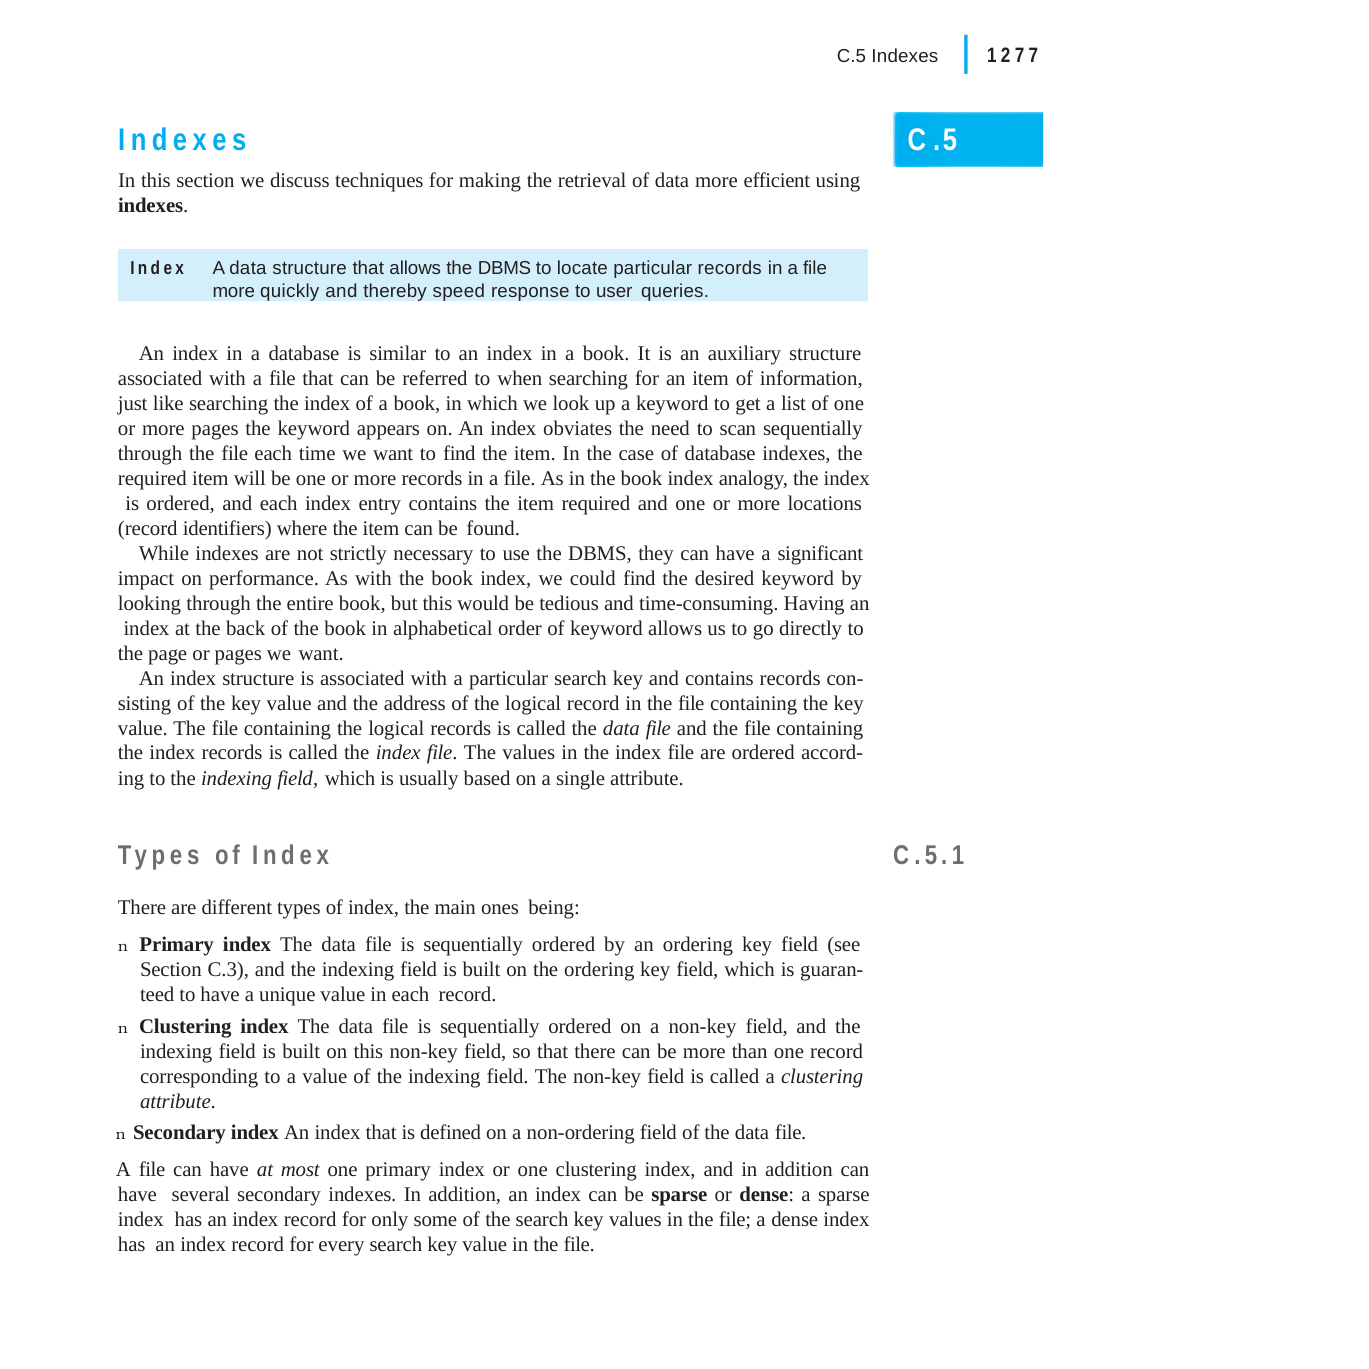

|
1277
C.5 Indexes
Indexes
In this section we discuss techniques for making the retrieval of data more efficient using
indexes.

C.5
Index	A data structure that allows the DBMS to locate particular records in a file  more quickly and thereby speed response to user queries.
An index in a database is similar to an index in a book. It is an auxiliary structure  associated with a file that can be referred to when searching for an item of information,  just like searching the index of a book, in which we look up a keyword to get a list of one  or more pages the keyword appears on. An index obviates the need to scan sequentially  through the file each time we want to find the item. In the case of database indexes, the  required item will be one or more records in a file. As in the book index analogy, the index  is ordered, and each index entry contains the item required and one or more locations  (record identifiers) where the item can be found.
While indexes are not strictly necessary to use the DBMS, they can have a significant  impact on performance. As with the book index, we could find the desired keyword by  looking through the entire book, but this would be tedious and time-consuming. Having an  index at the back of the book in alphabetical order of keyword allows us to go directly to  the page or pages we want.
An index structure is associated with a particular search key and contains records con-  sisting of the key value and the address of the logical record in the file containing the key  value. The file containing the logical records is called the data file and the file containing  the index records is called the index file. The values in the index file are ordered accord-  ing to the indexing field, which is usually based on a single attribute.
C.5.1
Types of Index
There are different types of index, the main ones being:
n Primary index The data file is sequentially ordered by an ordering key field (see  Section C.3), and the indexing field is built on the ordering key field, which is guaran-  teed to have a unique value in each record.
n Clustering index The data file is sequentially ordered on a non-key field, and the  indexing field is built on this non-key field, so that there can be more than one record  corresponding to a value of the indexing field. The non-key field is called a clustering  attribute.
n Secondary index An index that is defined on a non-ordering field of the data file.
A file can have at most one primary index or one clustering index, and in addition can have  several secondary indexes. In addition, an index can be sparse or dense: a sparse index  has an index record for only some of the search key values in the file; a dense index has  an index record for every search key value in the file.